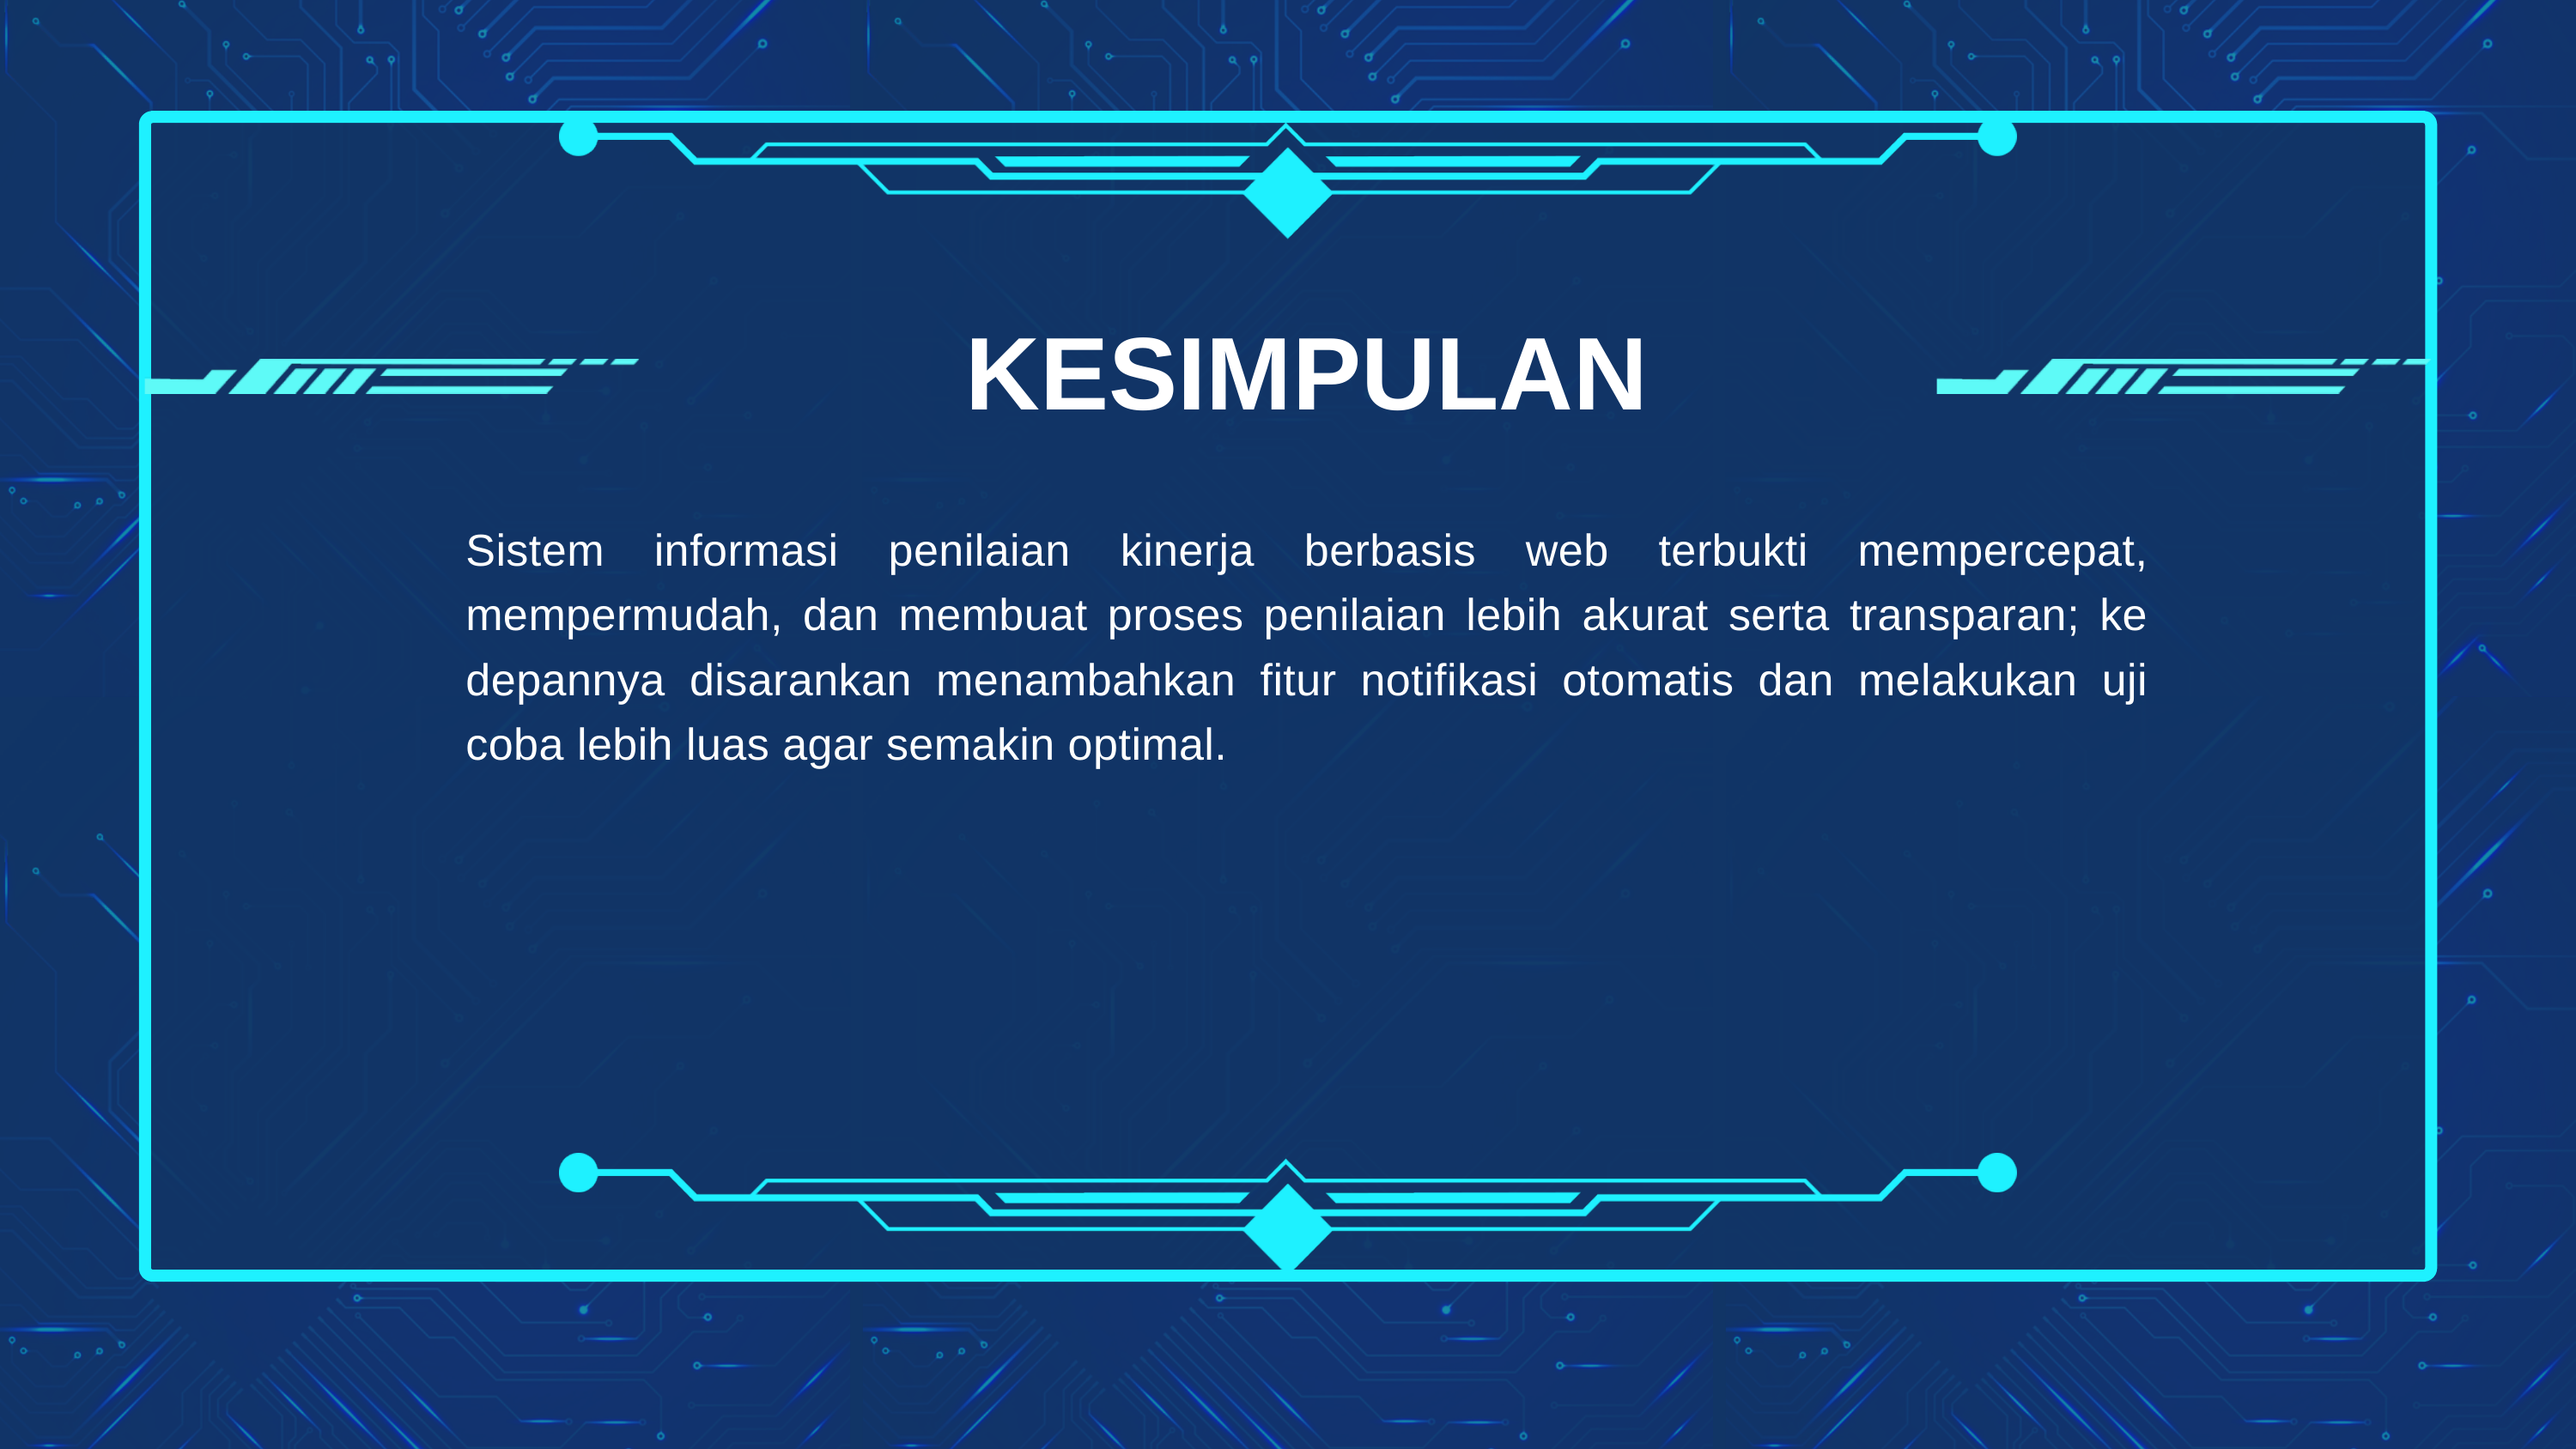

KESIMPULAN

Sistem informasi penilaian kinerja berbasis web terbukti mempercepat, mempermudah, dan membuat proses penilaian lebih akurat serta transparan; ke depannya disarankan menambahkan fitur notifikasi otomatis dan melakukan uji coba lebih luas agar semakin optimal.